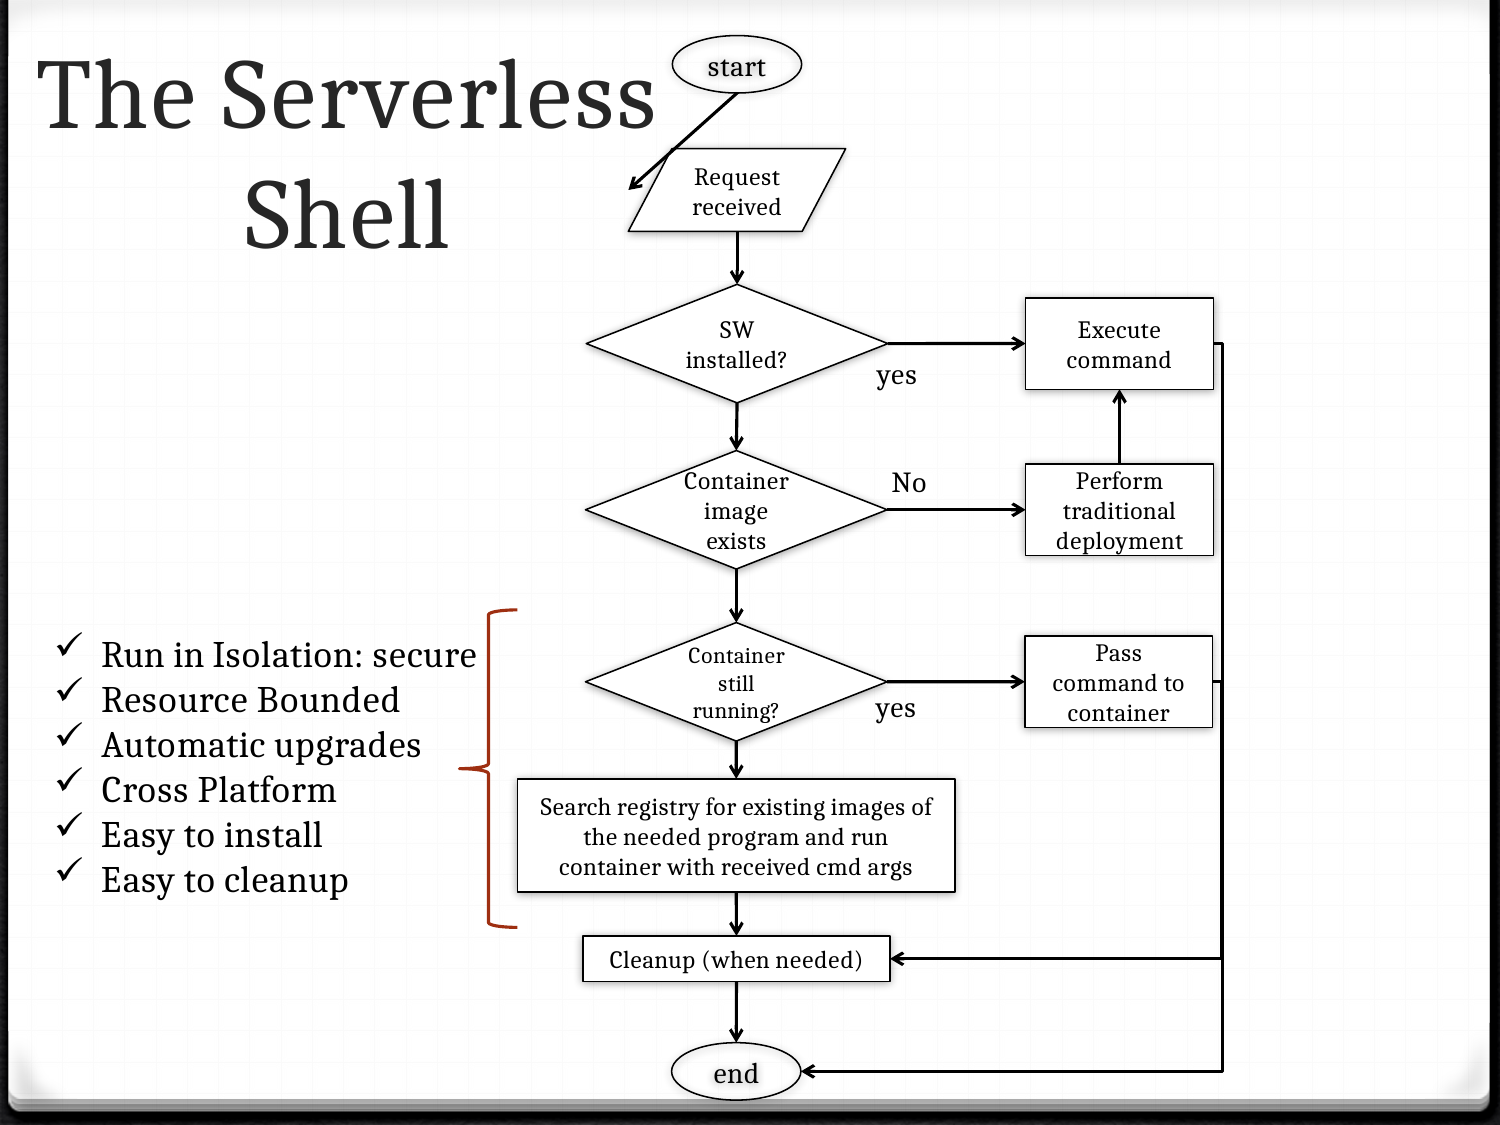

# The Serverless Shell
start
Request received
SW installed?
Execute command
yes
Cleanup (when needed)
end
Container image exists
No
Perform traditional deployment
Container still running?
Pass command to container
yes

Run in Isolation: secure
Resource Bounded
Automatic upgrades
Cross Platform
Easy to install
Easy to cleanup
Search registry for existing images of the needed program and run container with received cmd args